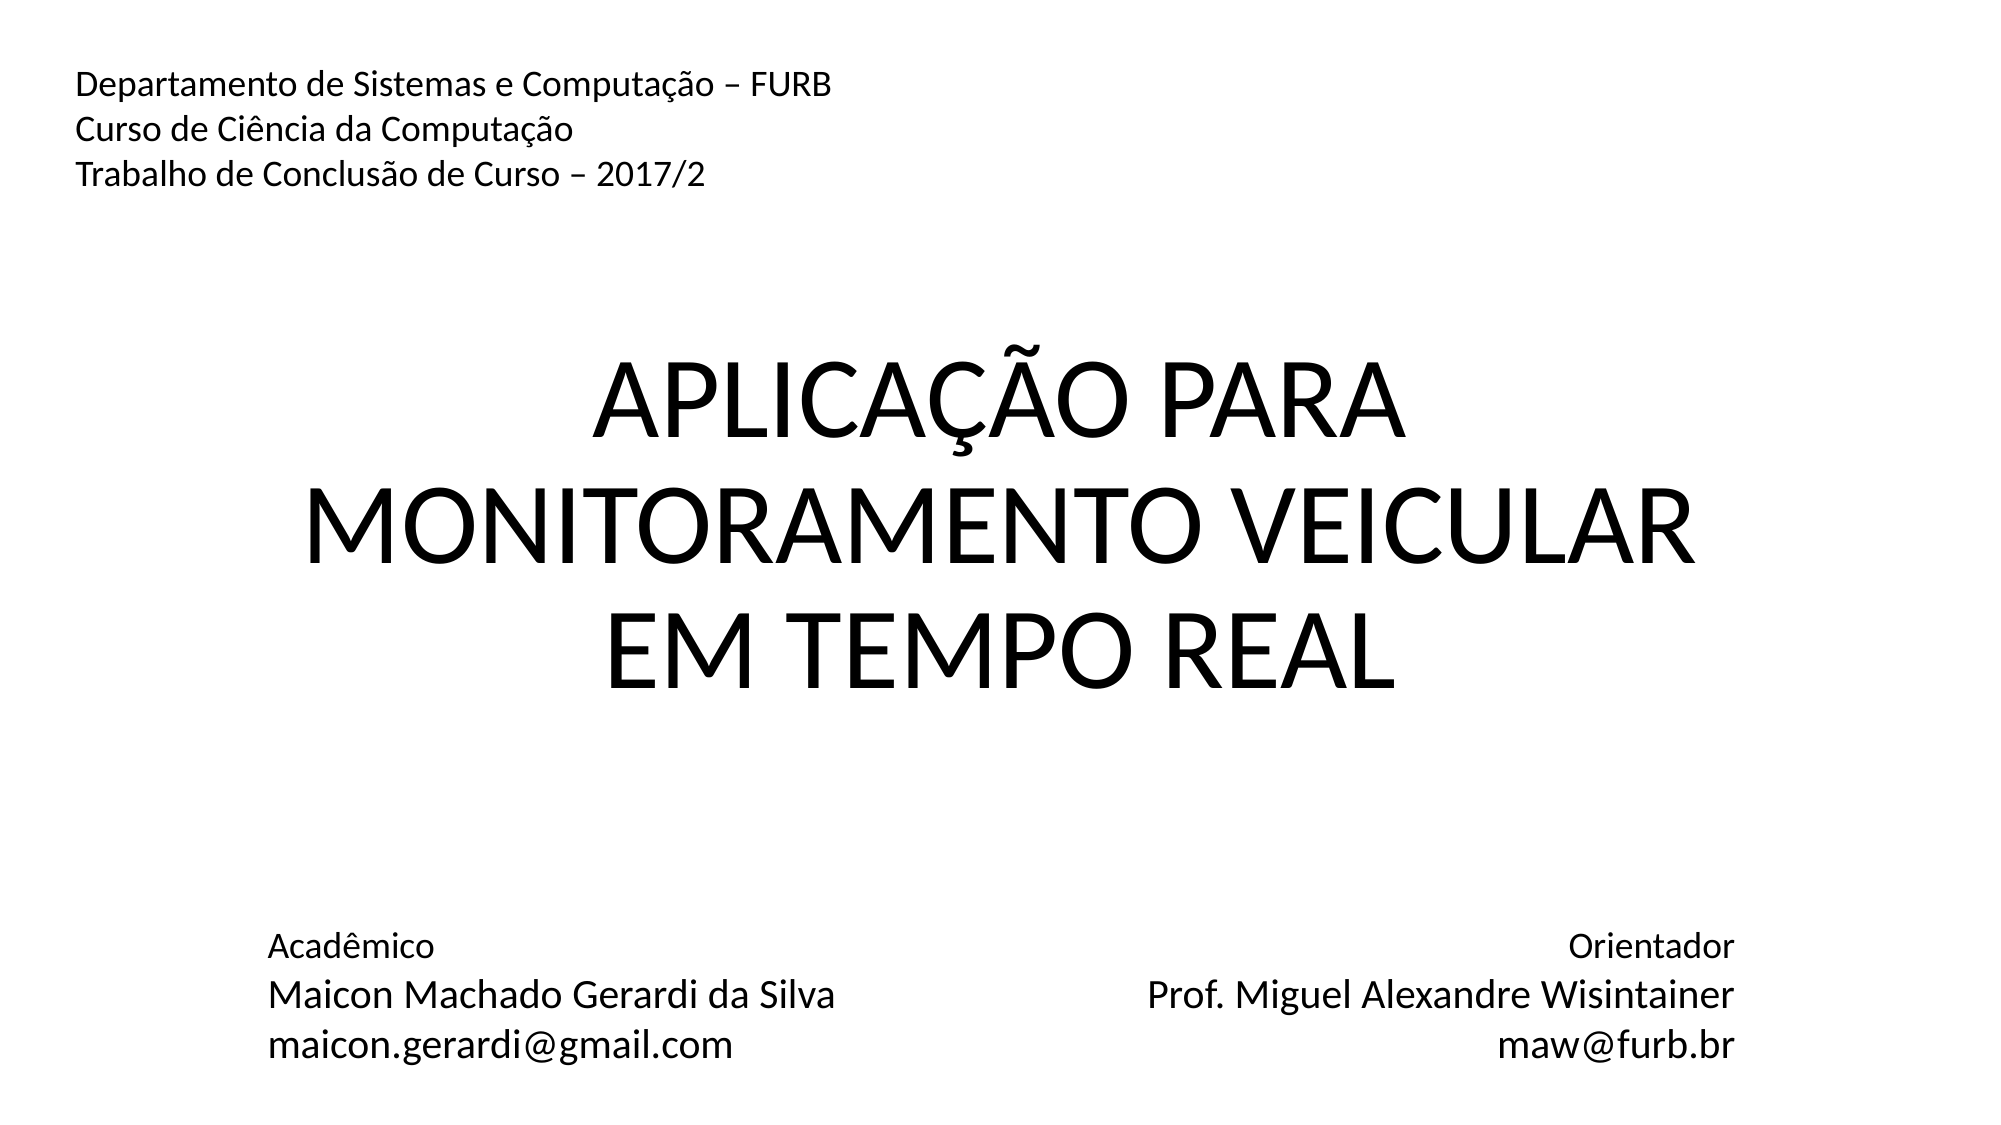

Departamento de Sistemas e Computação – FURB
Curso de Ciência da Computação
Trabalho de Conclusão de Curso – 2017/2
# APLICAÇÃO PARA MONITORAMENTO VEICULAR EM TEMPO REAL
Acadêmico
Maicon Machado Gerardi da Silva
maicon.gerardi@gmail.com
              Orientador
Prof. Miguel Alexandre Wisintainer
          maw@furb.br